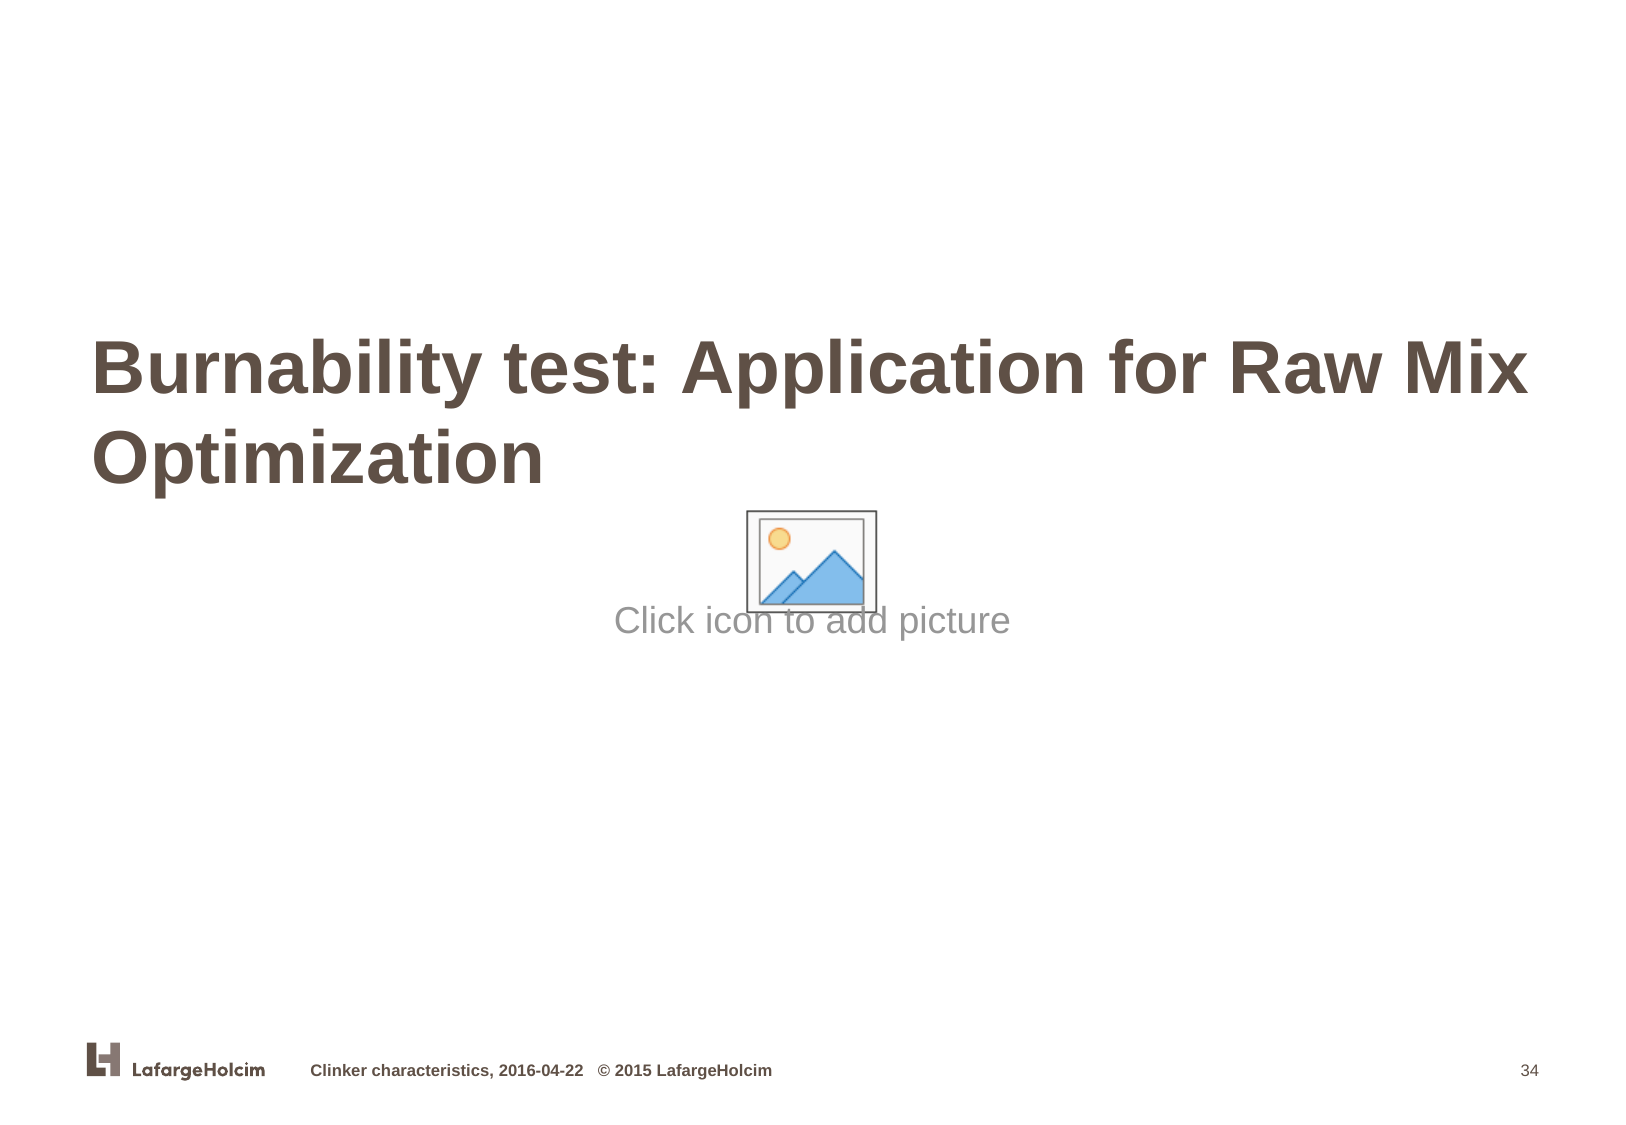

# Burnability test: Application for Raw Mix Optimization
Clinker characteristics, 2016-04-22   © 2015 LafargeHolcim
34